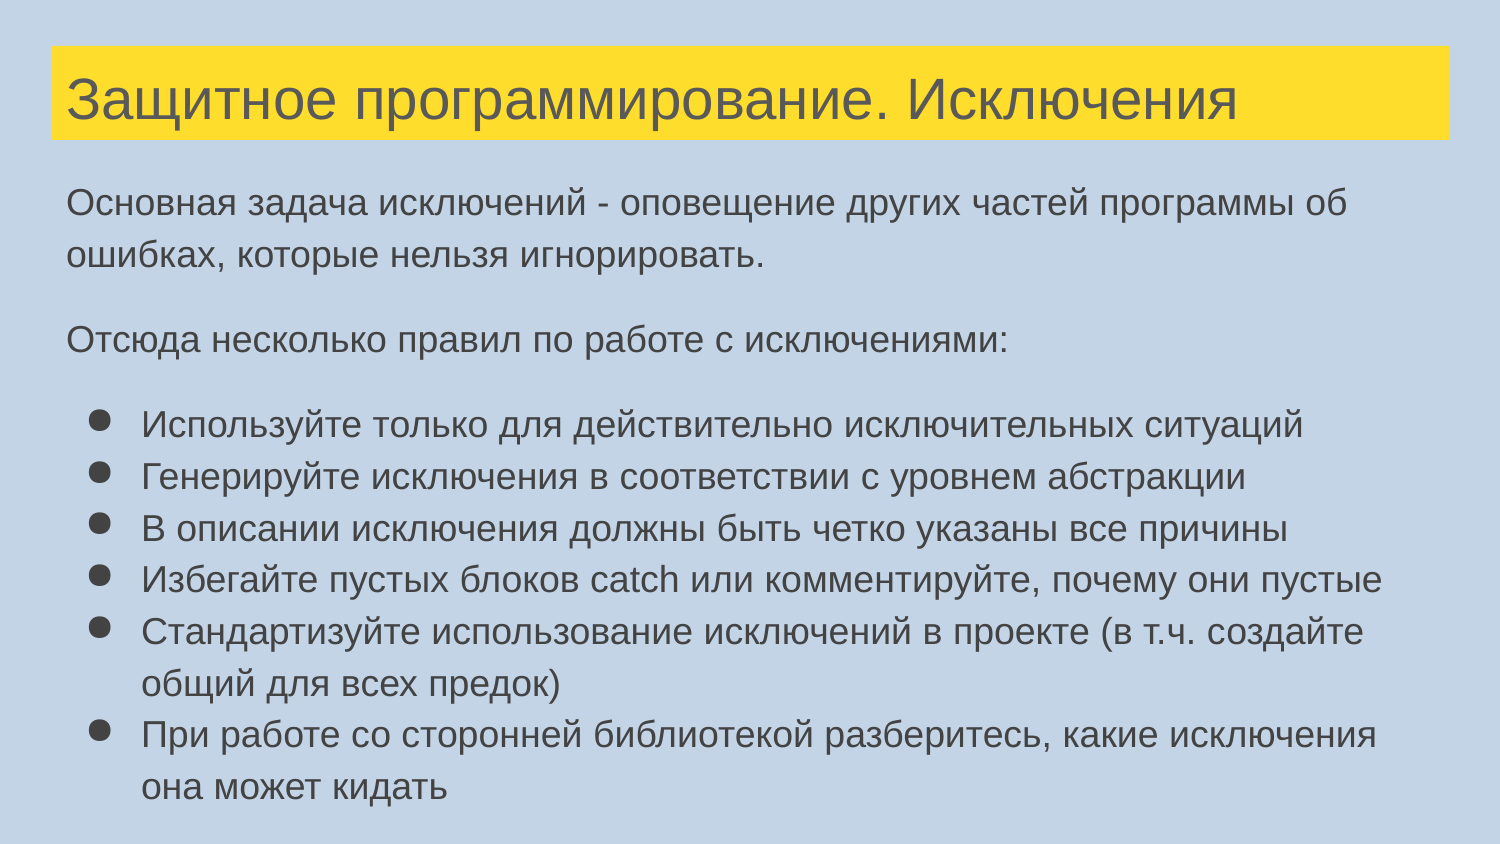

# Защитное программирование. Исключения
Основная задача исключений - оповещение других частей программы об ошибках, которые нельзя игнорировать.
Отсюда несколько правил по работе с исключениями:
Используйте только для действительно исключительных ситуаций
Генерируйте исключения в соответствии с уровнем абстракции
В описании исключения должны быть четко указаны все причины
Избегайте пустых блоков catch или комментируйте, почему они пустые
Стандартизуйте использование исключений в проекте (в т.ч. создайте общий для всех предок)
При работе со сторонней библиотекой разберитесь, какие исключения она может кидать